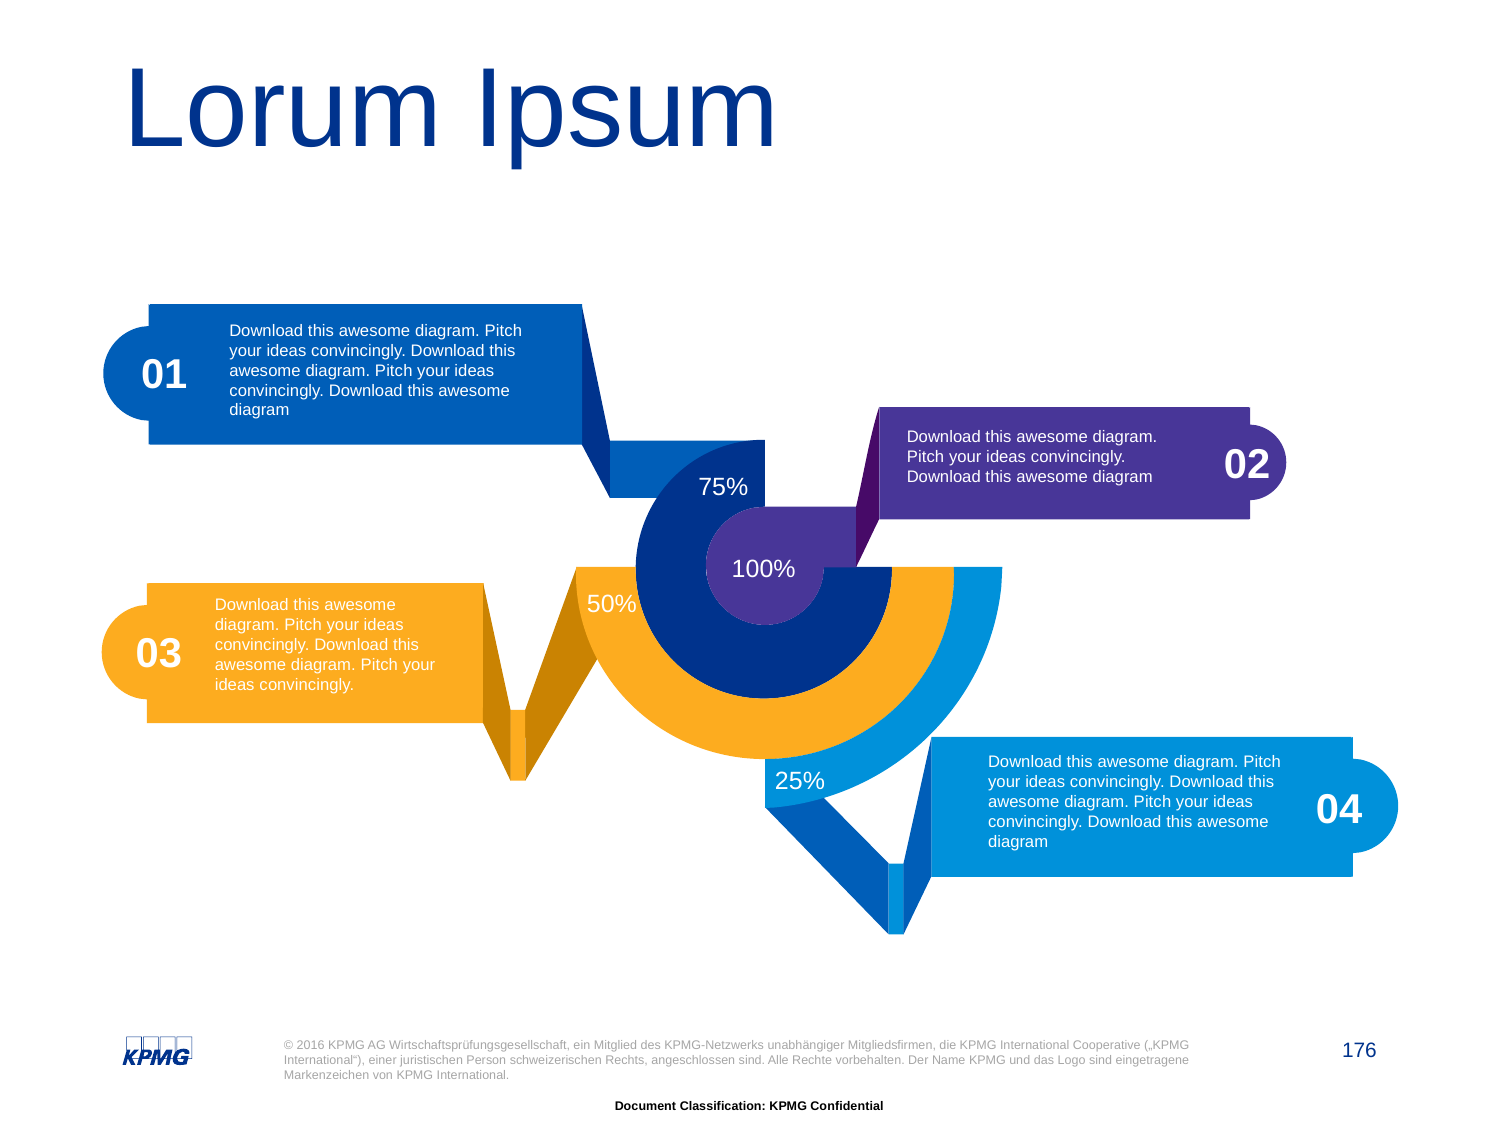

# Lorum Ipsum

Download this awesome diagram. Pitch your ideas convincingly. Download this awesome diagram. Pitch your ideas convincingly. Download this awesome diagram
01
75%

Download this awesome diagram. Pitch your ideas convincingly. Download this awesome diagram
02
100%

50%
Download this awesome diagram. Pitch your ideas convincingly. Download this awesome diagram. Pitch your ideas convincingly.
03

Download this awesome diagram. Pitch your ideas convincingly. Download this awesome diagram. Pitch your ideas convincingly. Download this awesome diagram
04
25%